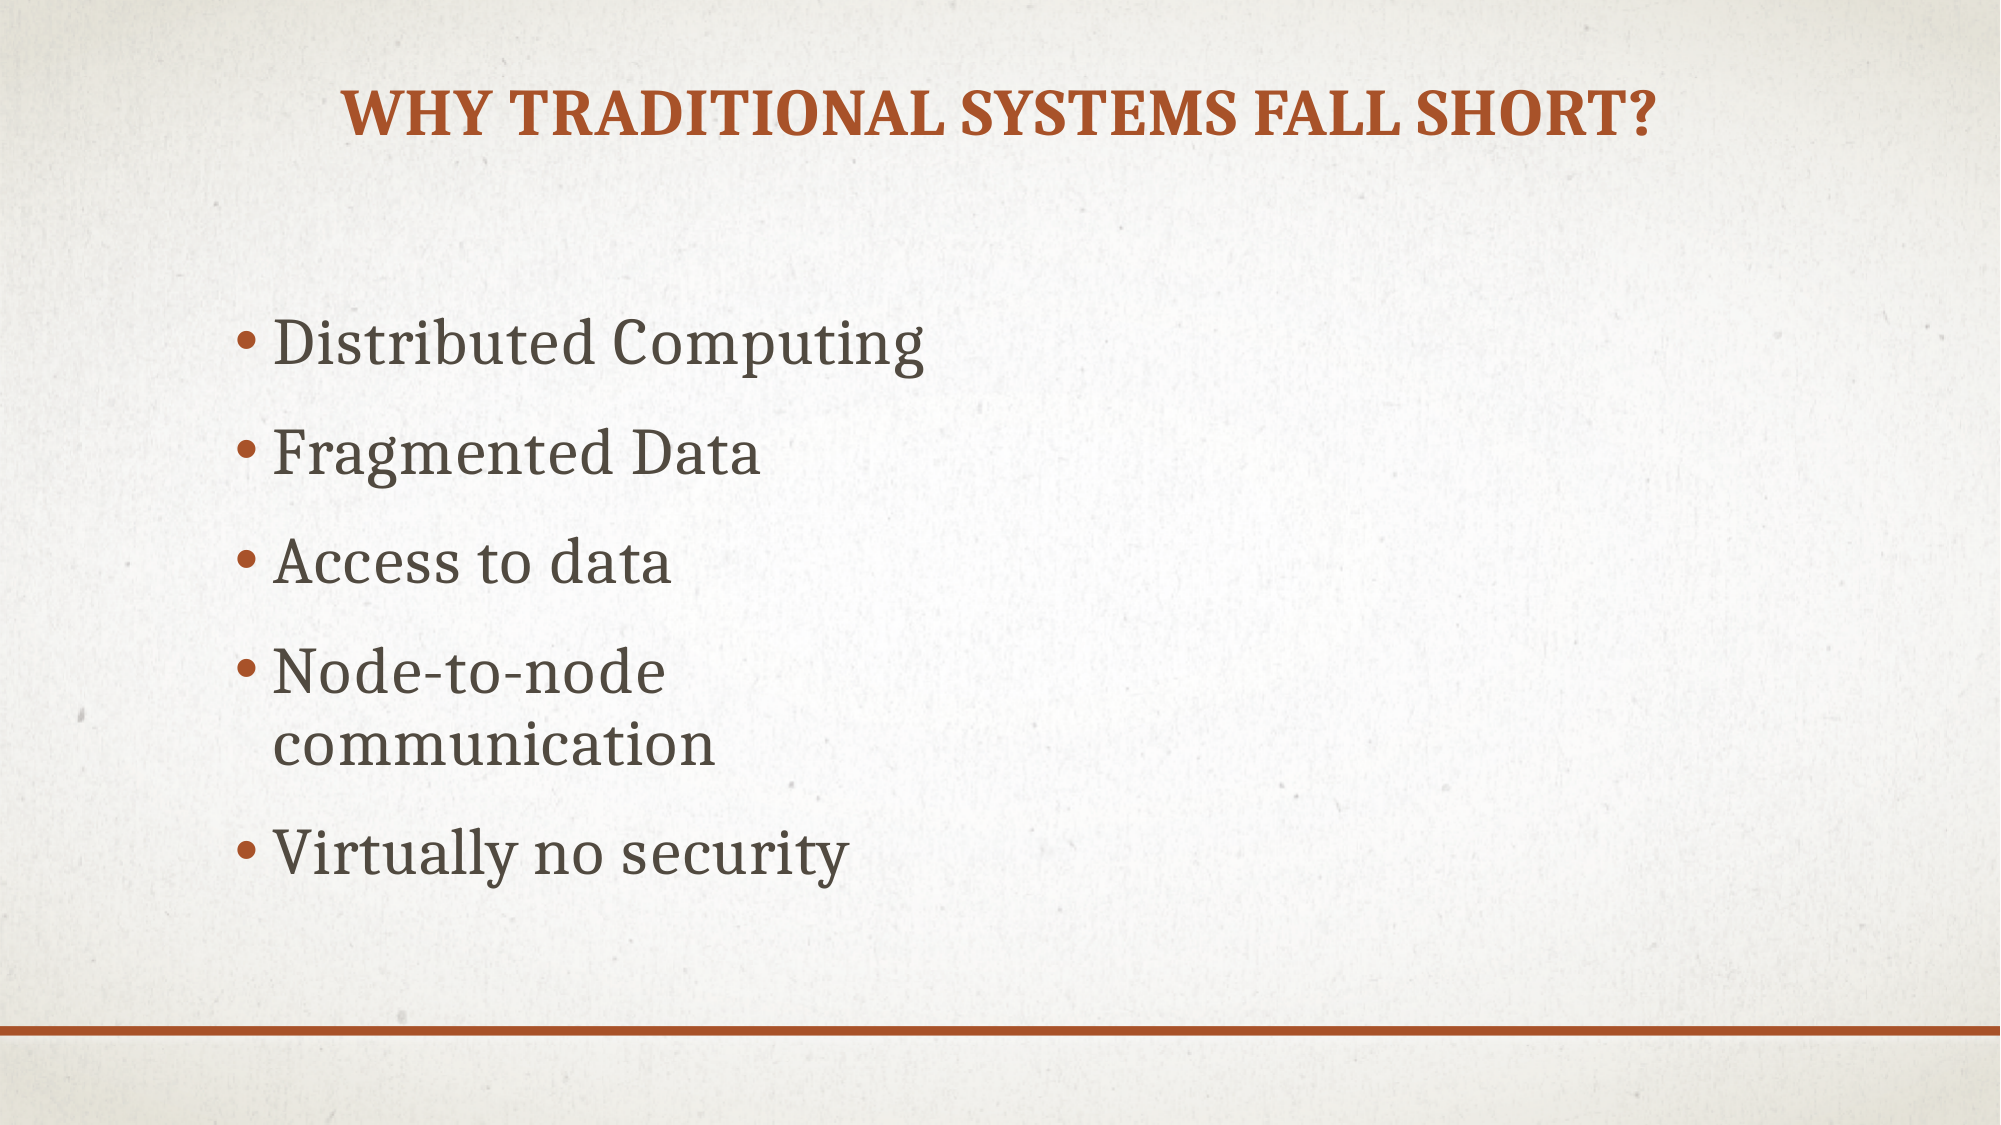

# WHY TRADITIONAL SYSTEMS FALL SHORT?
Distributed Computing
Fragmented Data
Access to data
Node-to-node communication
Virtually no security